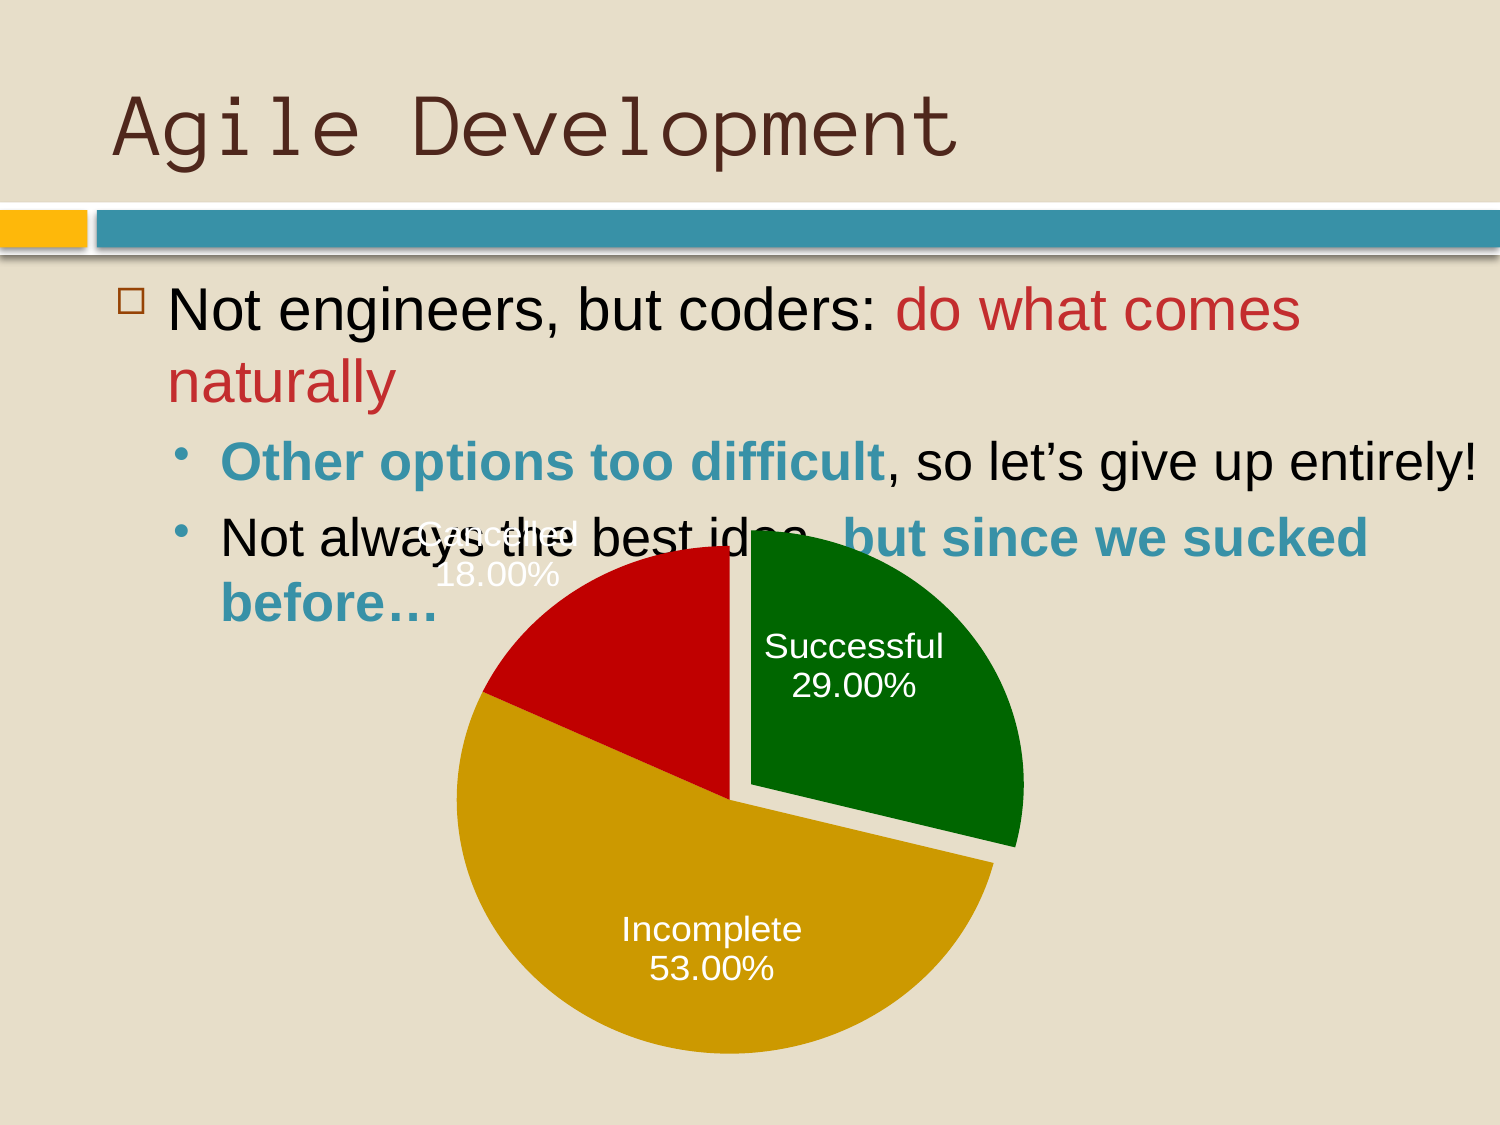

# Agile Development
Not engineers, but coders: do what comes naturally
Other options too difficult, so let’s give up entirely!
Not always the best idea, but since we sucked before…

### Chart

| Category | Column1 |
|---|---|
| Successful | 0.29 |
| Incomplete | 0.53 |
| Cancelled | 0.18 |